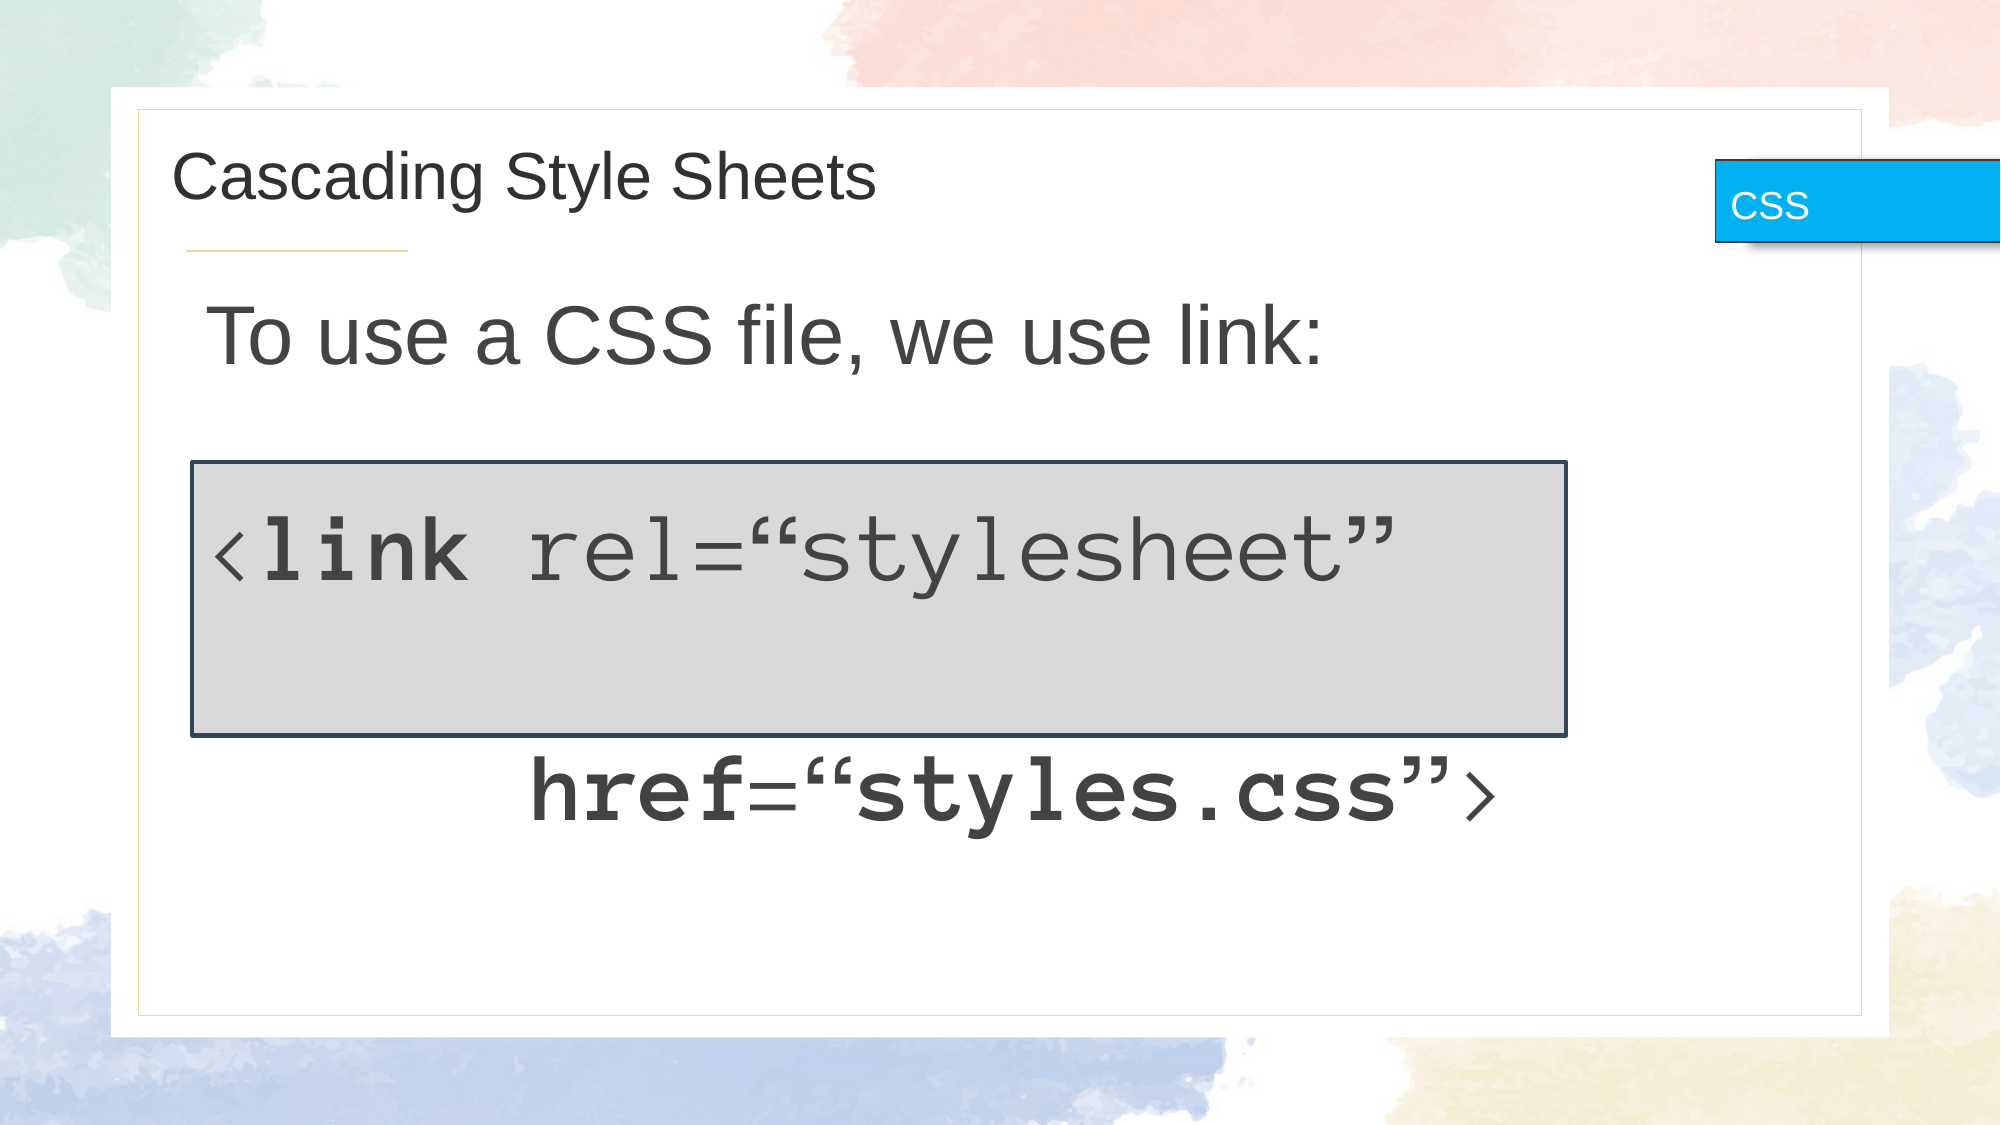

# Cascading Style Sheets
CSS
To use a CSS file, we use link:

<link rel=“stylesheet”
      href=“styles.css”>